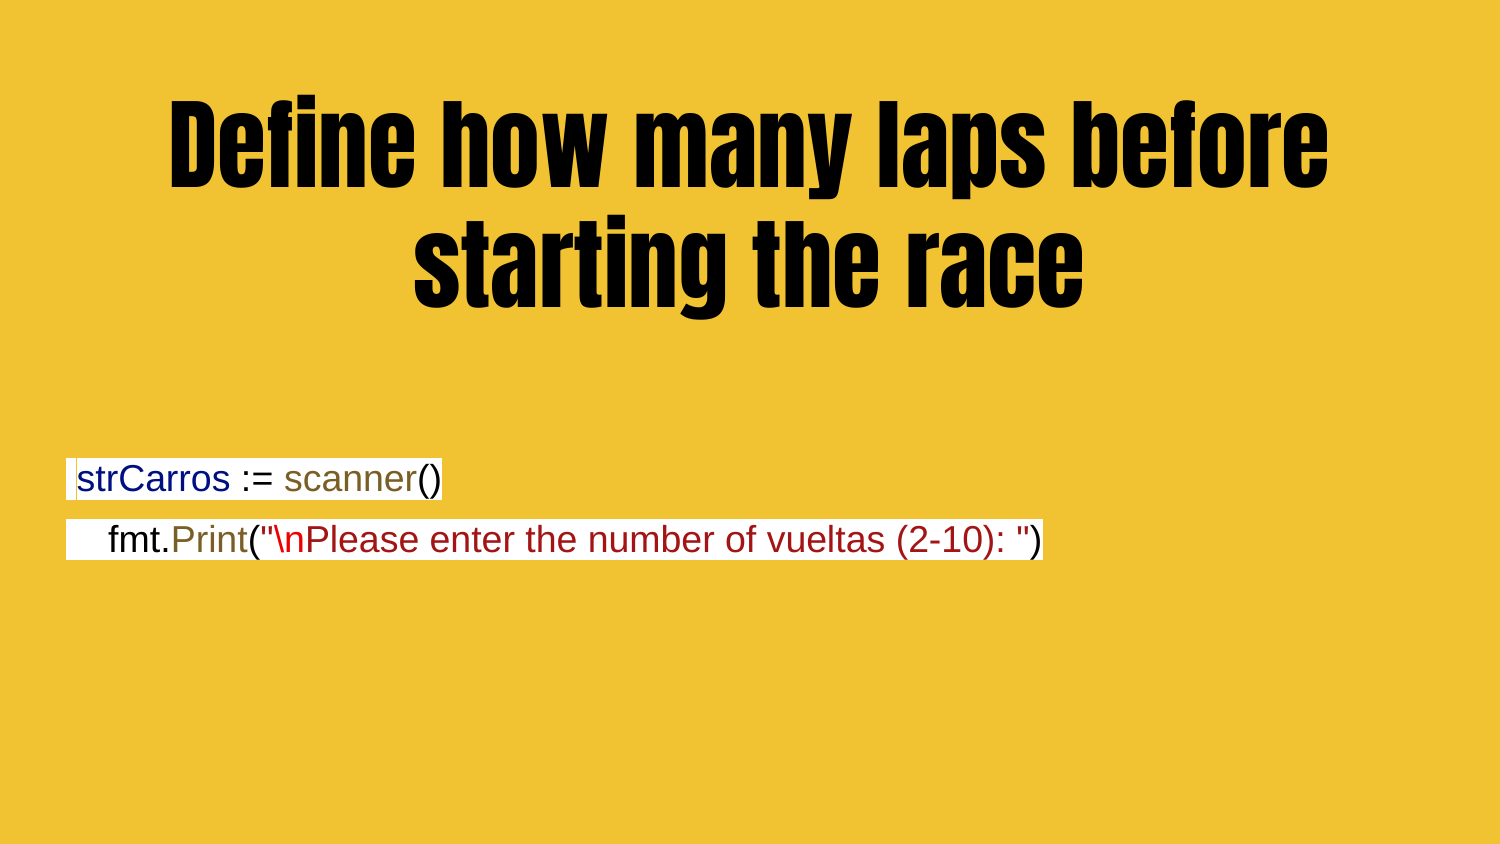

# Define how many laps before starting the race

 strCarros := scanner()
    fmt.Print("\nPlease enter the number of vueltas (2-10): ")